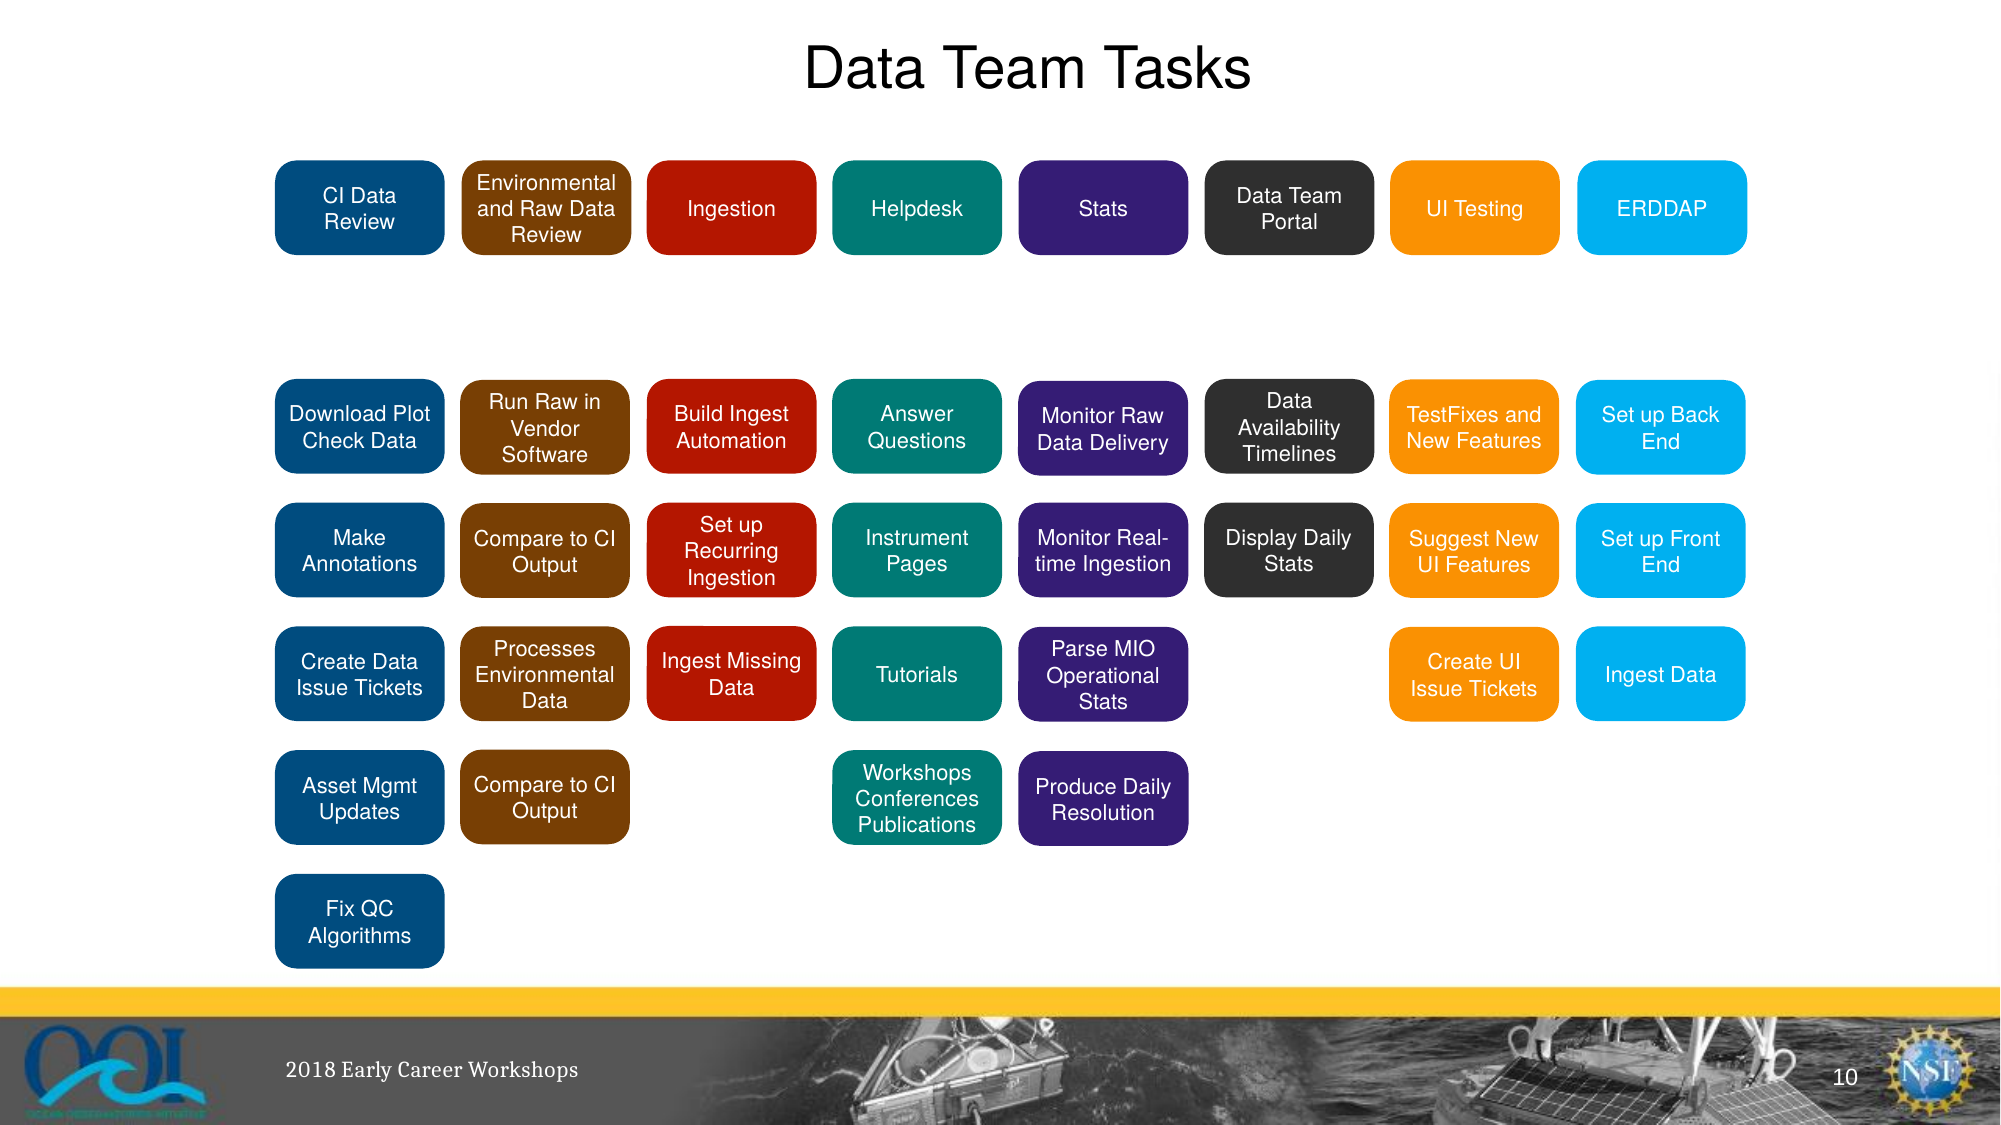

Data Team Tasks
CI Data Review
Environmental and Raw Data Review
Ingestion
Helpdesk
Stats
Data Team Portal
UI Testing
ERDDAP
Answer Questions
Data Availability Timelines
Download Plot Check Data
Build Ingest Automation
TestFixes and New Features
Run Raw in Vendor Software
Set up Back End
Monitor Raw Data Delivery
Make Annotations
Set up Recurring Ingestion
Instrument Pages
Display Daily Stats
Monitor Real-time Ingestion
Compare to CI Output
Suggest New UI Features
Set up Front End
Ingest Missing Data
Tutorials
Create Data Issue Tickets
Processes Environmental Data
Ingest Data
Create UI Issue Tickets
Parse MIO Operational Stats
Compare to CI Output
Workshops
Conferences Publications
Asset Mgmt Updates
Produce Daily Resolution
Fix QC Algorithms
2018 Early Career Workshops
10